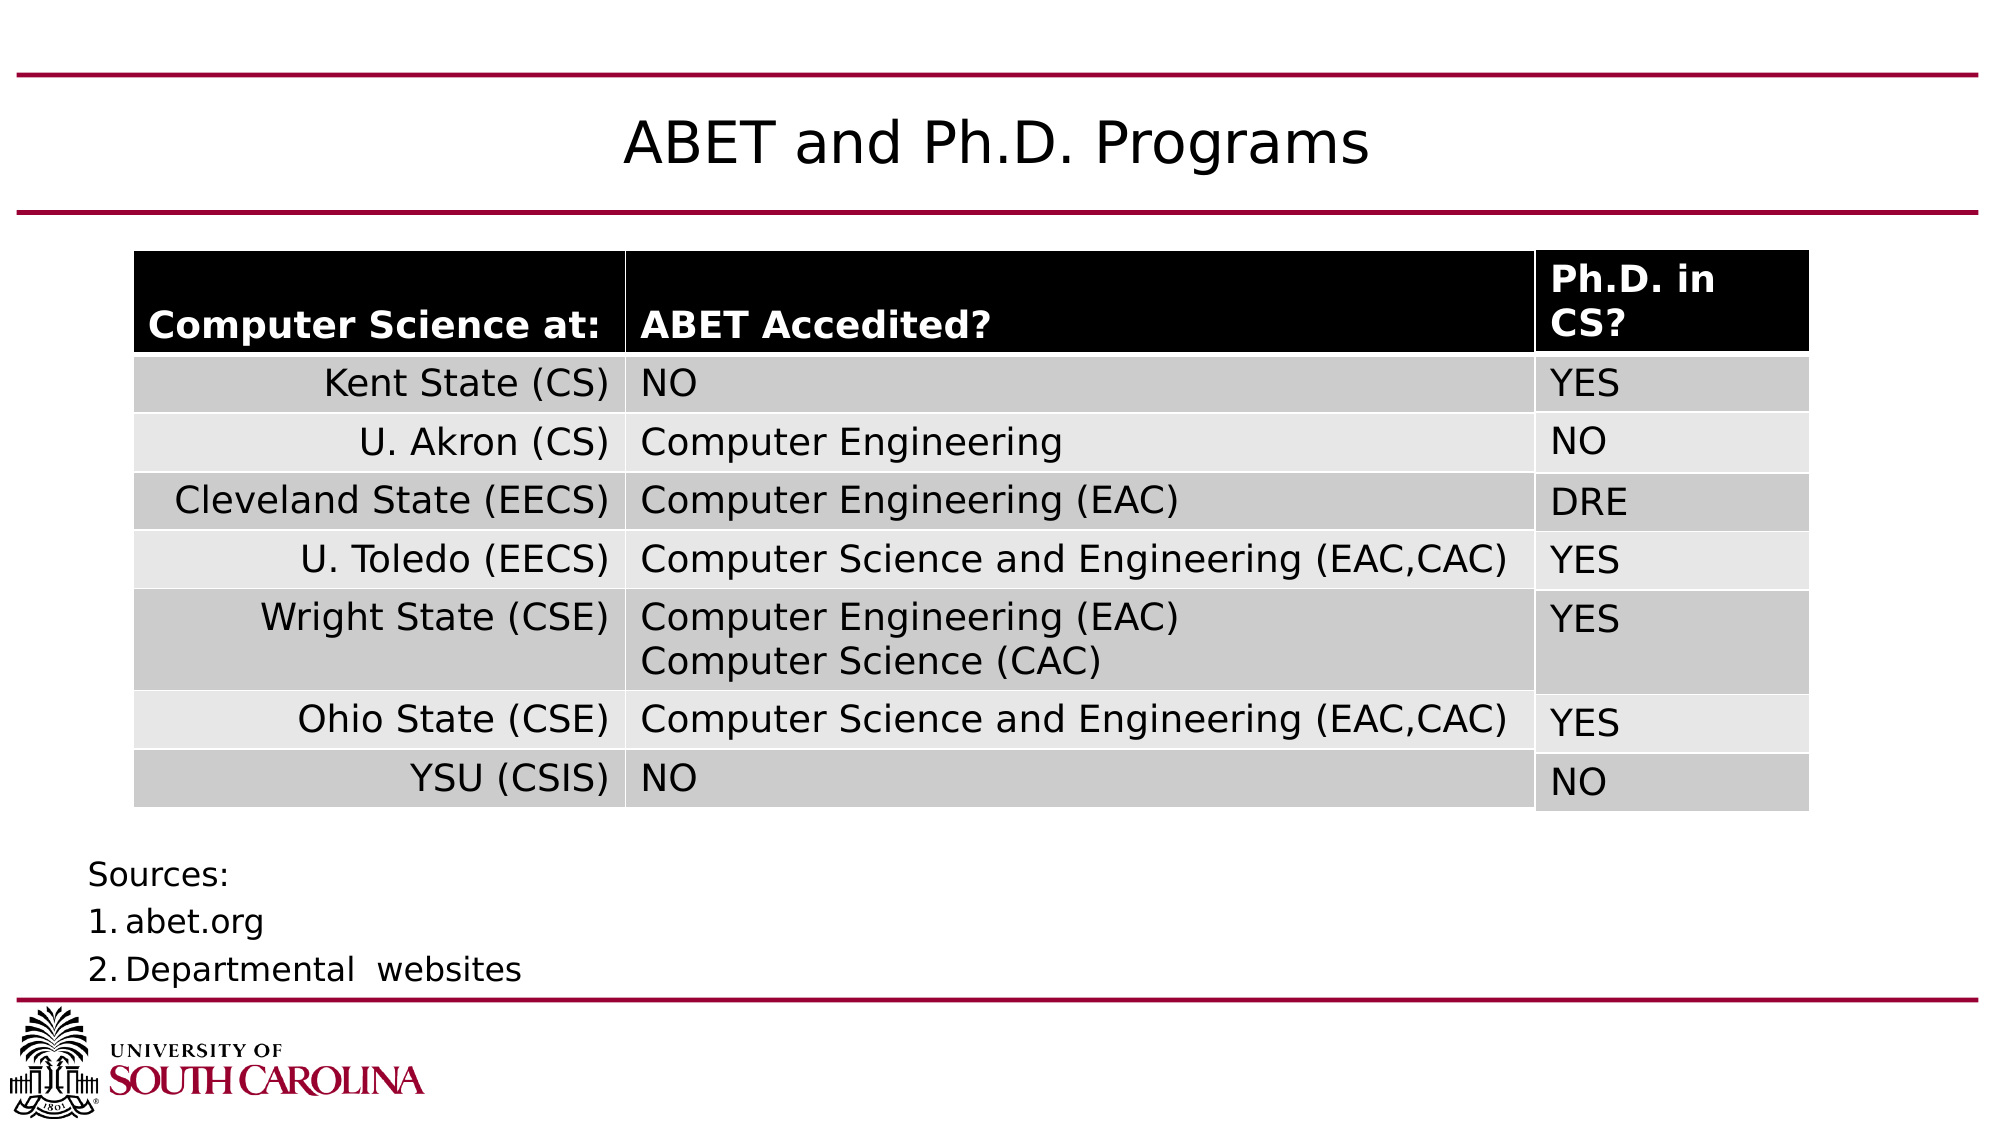

# ABET and Ph.D. Programs
| Ph.D. in CS? |
| --- |
| YES |
| NO |
| DRE |
| YES |
| YES |
| YES |
| NO |
| Computer Science at: | ABET Accedited? |
| --- | --- |
| Kent State (CS) | NO |
| U. Akron (CS) | Computer Engineering |
| Cleveland State (EECS) | Computer Engineering (EAC) |
| U. Toledo (EECS) | Computer Science and Engineering (EAC,CAC) |
| Wright State (CSE) | Computer Engineering (EAC) Computer Science (CAC) |
| Ohio State (CSE) | Computer Science and Engineering (EAC,CAC) |
| YSU (CSIS) | NO |
Sources:
abet.org
Departmental  websites